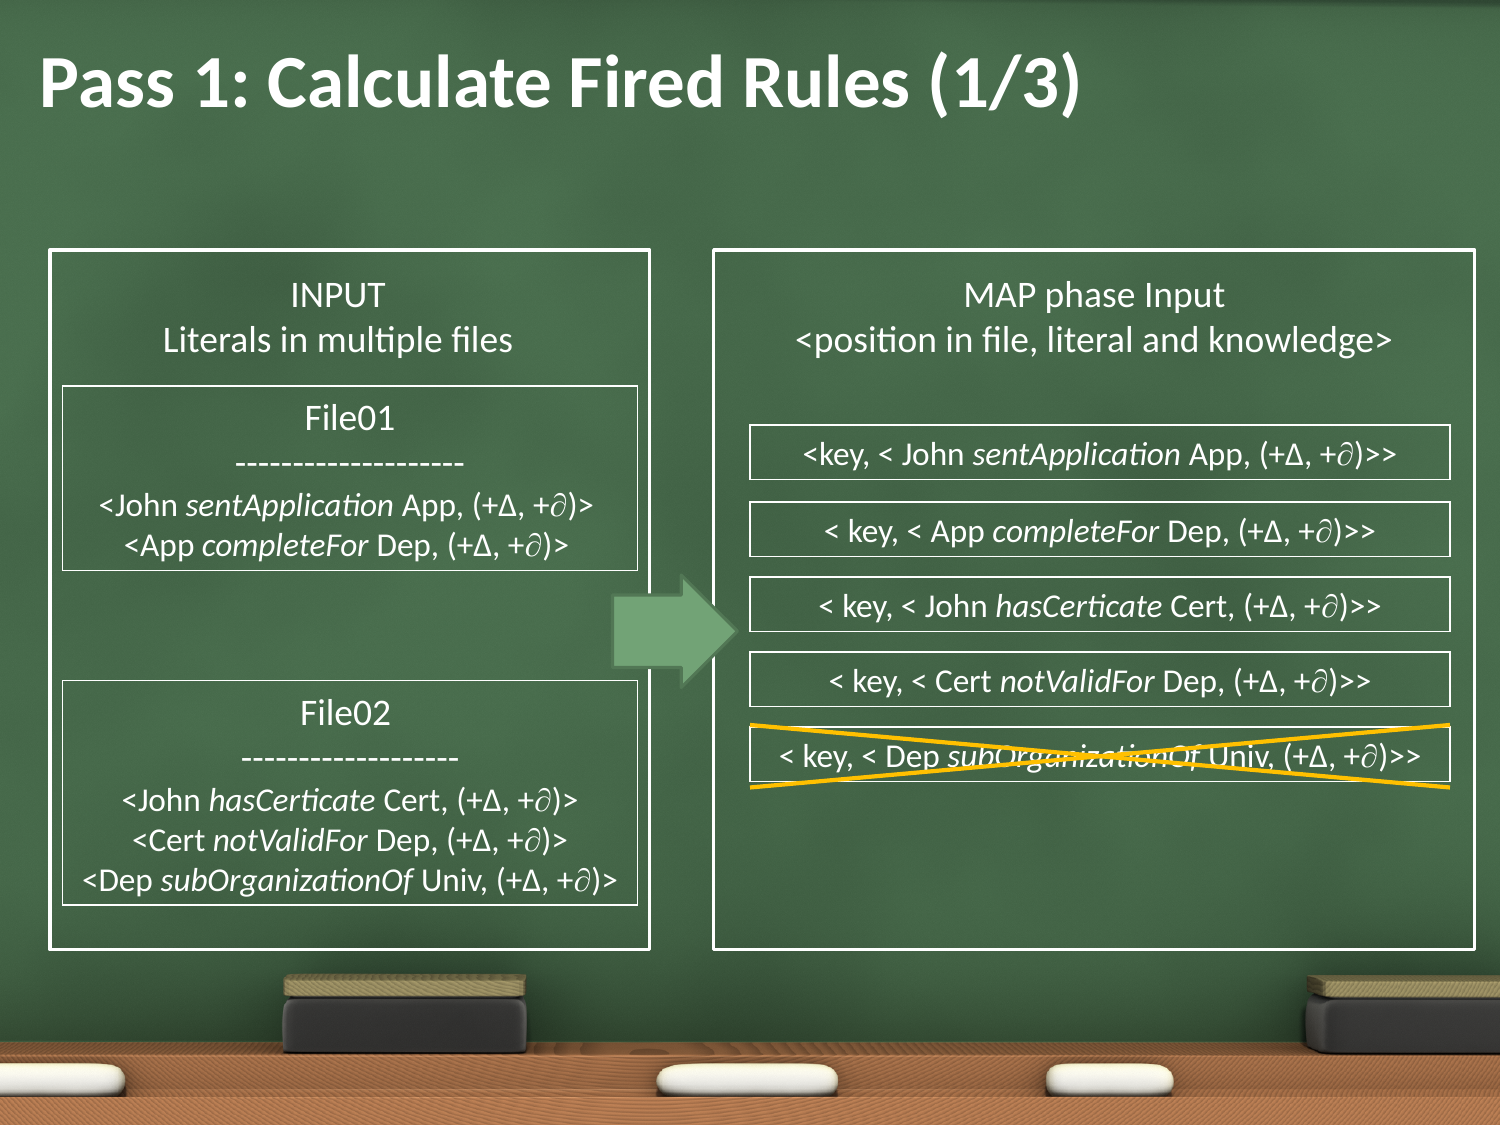

# Pass 1: Calculate Fired Rules (1/3)

INPUT
Literals in multiple files
File01
--------------------
<John sentApplication App, (+Δ, +∂)>
<App completeFor Dep, (+Δ, +∂)>
File02
-------------------
<John hasCerticate Cert, (+Δ, +∂)>
<Cert notValidFor Dep, (+Δ, +∂)>
<Dep subOrganizationOf Univ, (+Δ, +∂)>

MAP phase Input
<position in file, literal and knowledge>
<key, < John sentApplication App, (+Δ, +∂)>>
< key, < App completeFor Dep, (+Δ, +∂)>>
< key, < John hasCerticate Cert, (+Δ, +∂)>>
< key, < Cert notValidFor Dep, (+Δ, +∂)>>
< key, < Dep subOrganizationOf Univ, (+Δ, +∂)>>